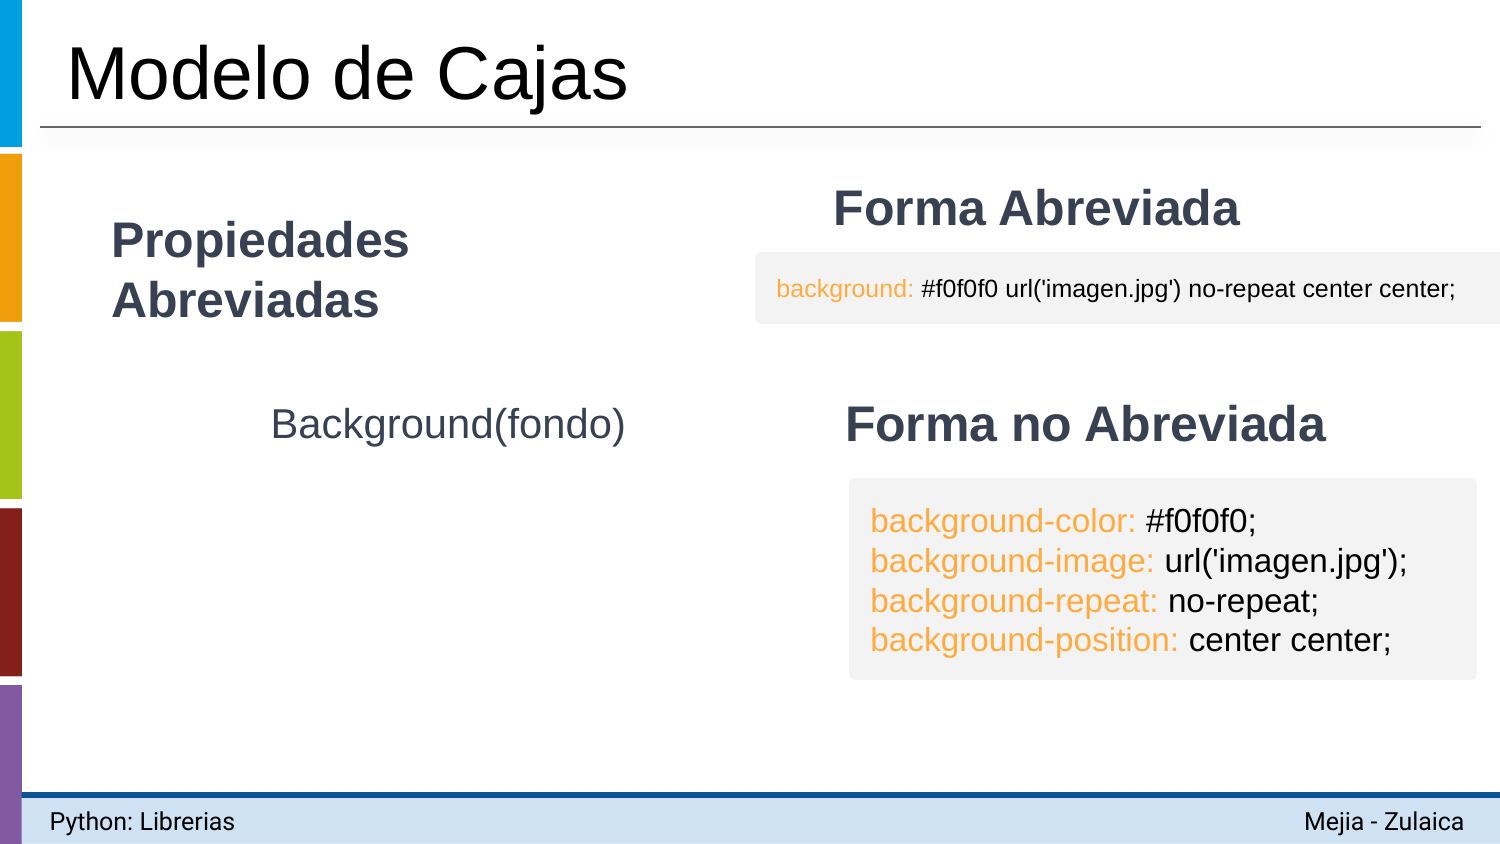

# Modelo de Cajas
Forma Abreviada
Propiedades Abreviadas
background: #f0f0f0 url('imagen.jpg') no-repeat center center;
Forma no Abreviada
Background(fondo)
background-color: #f0f0f0;
background-image: url('imagen.jpg');
background-repeat: no-repeat;
background-position: center center;
Python: Librerias